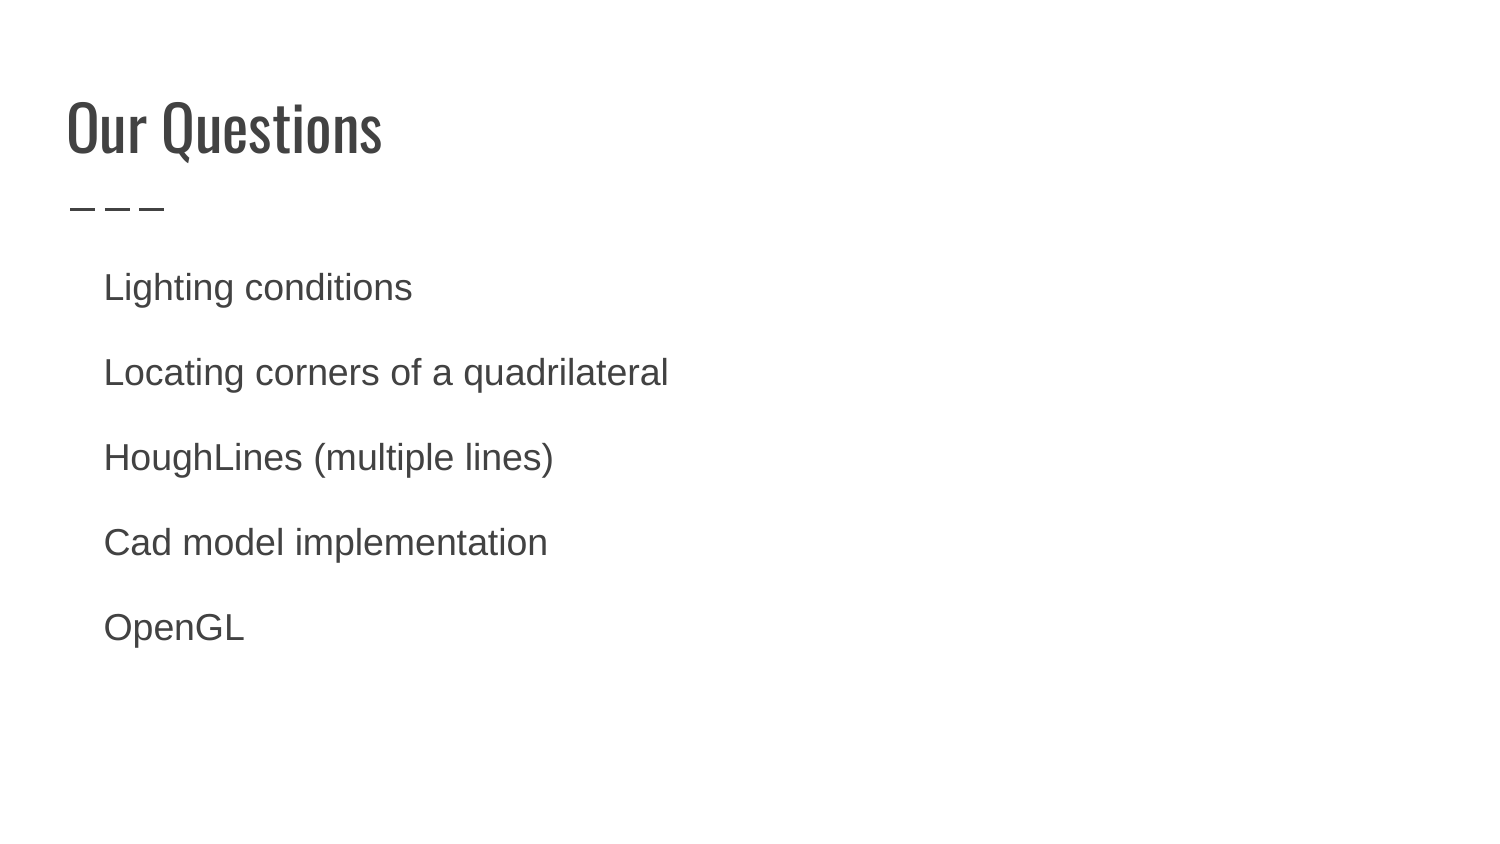

# Our Questions
Lighting conditions
Locating corners of a quadrilateral
HoughLines (multiple lines)
Cad model implementation
OpenGL